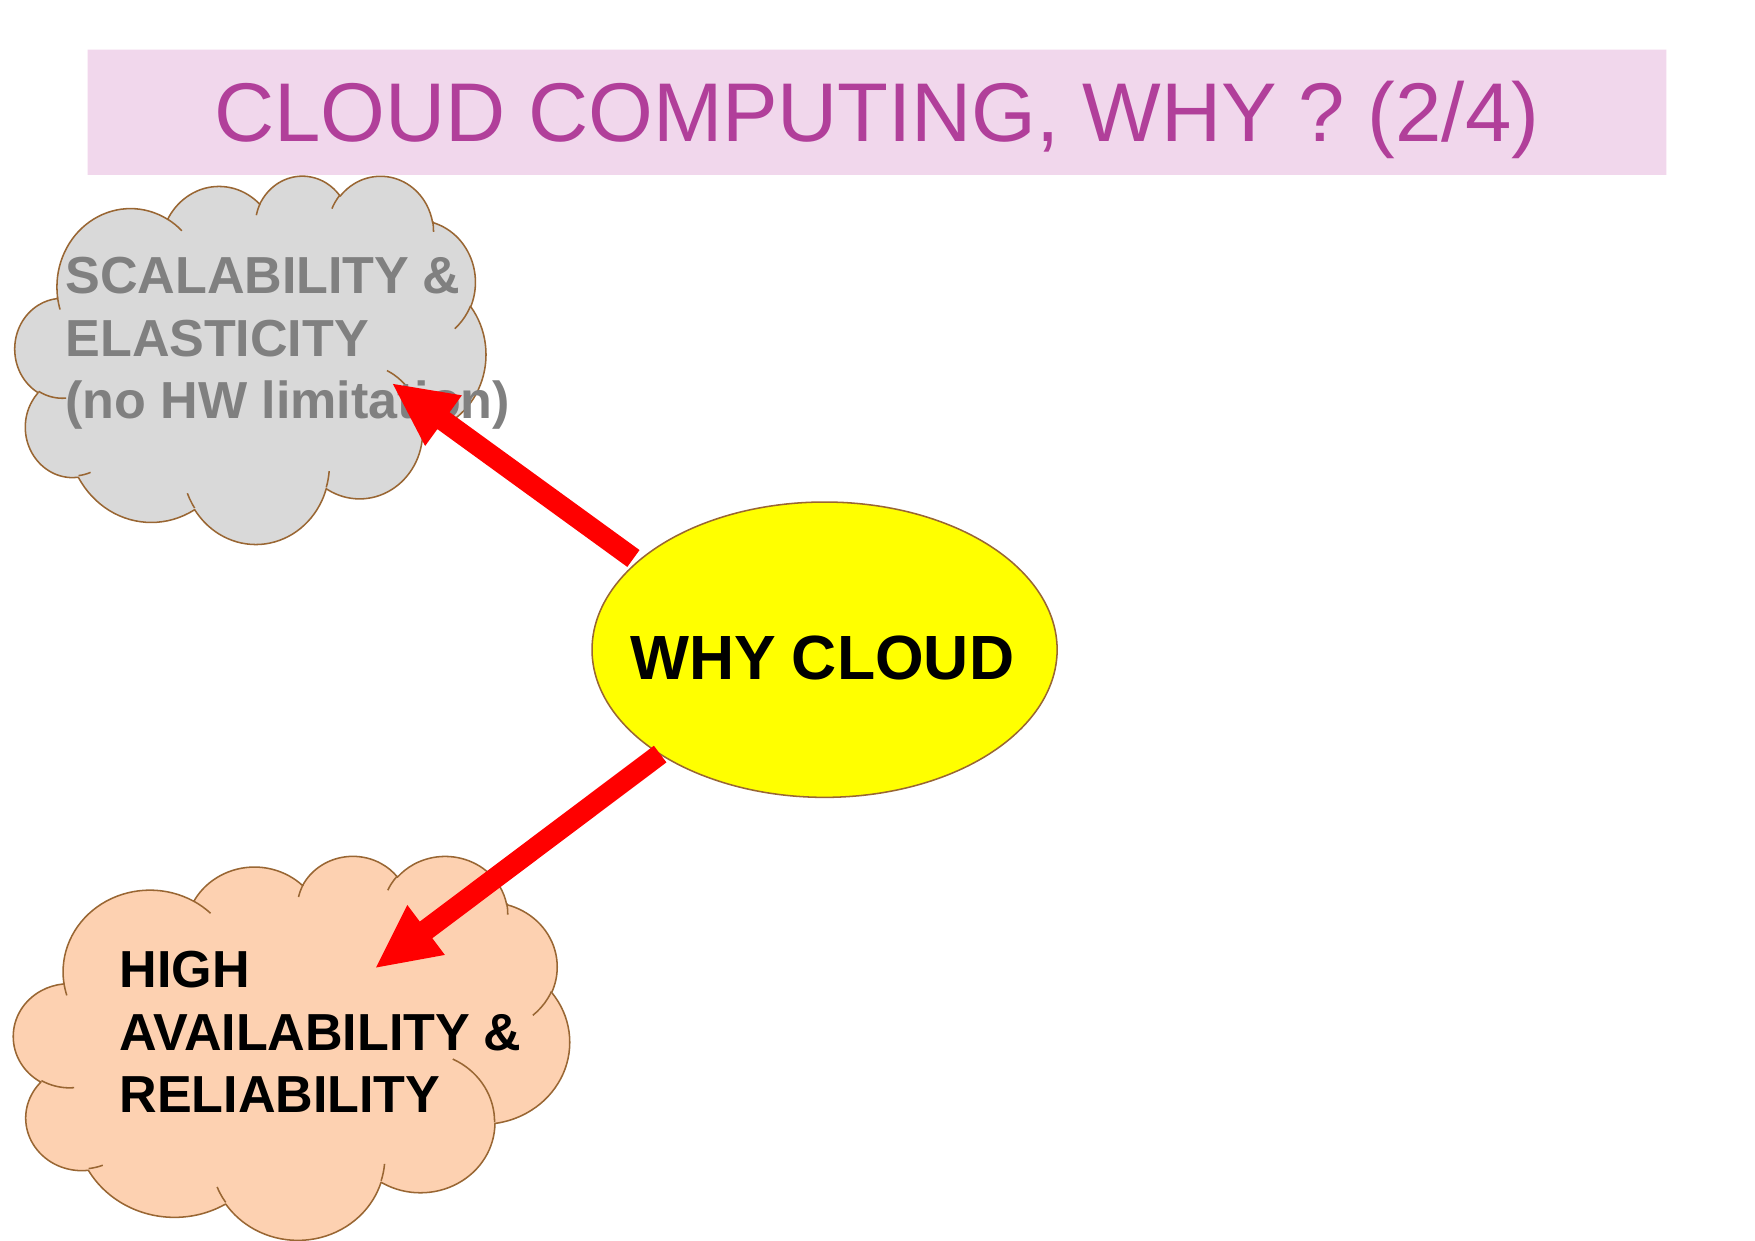

CLOUD COMPUTING, WHY ? (2/4)

SCALABILITY & ELASTICITY
(no HW limitation)

WHY CLOUD

HIGH AVAILABILITY & RELIABILITY